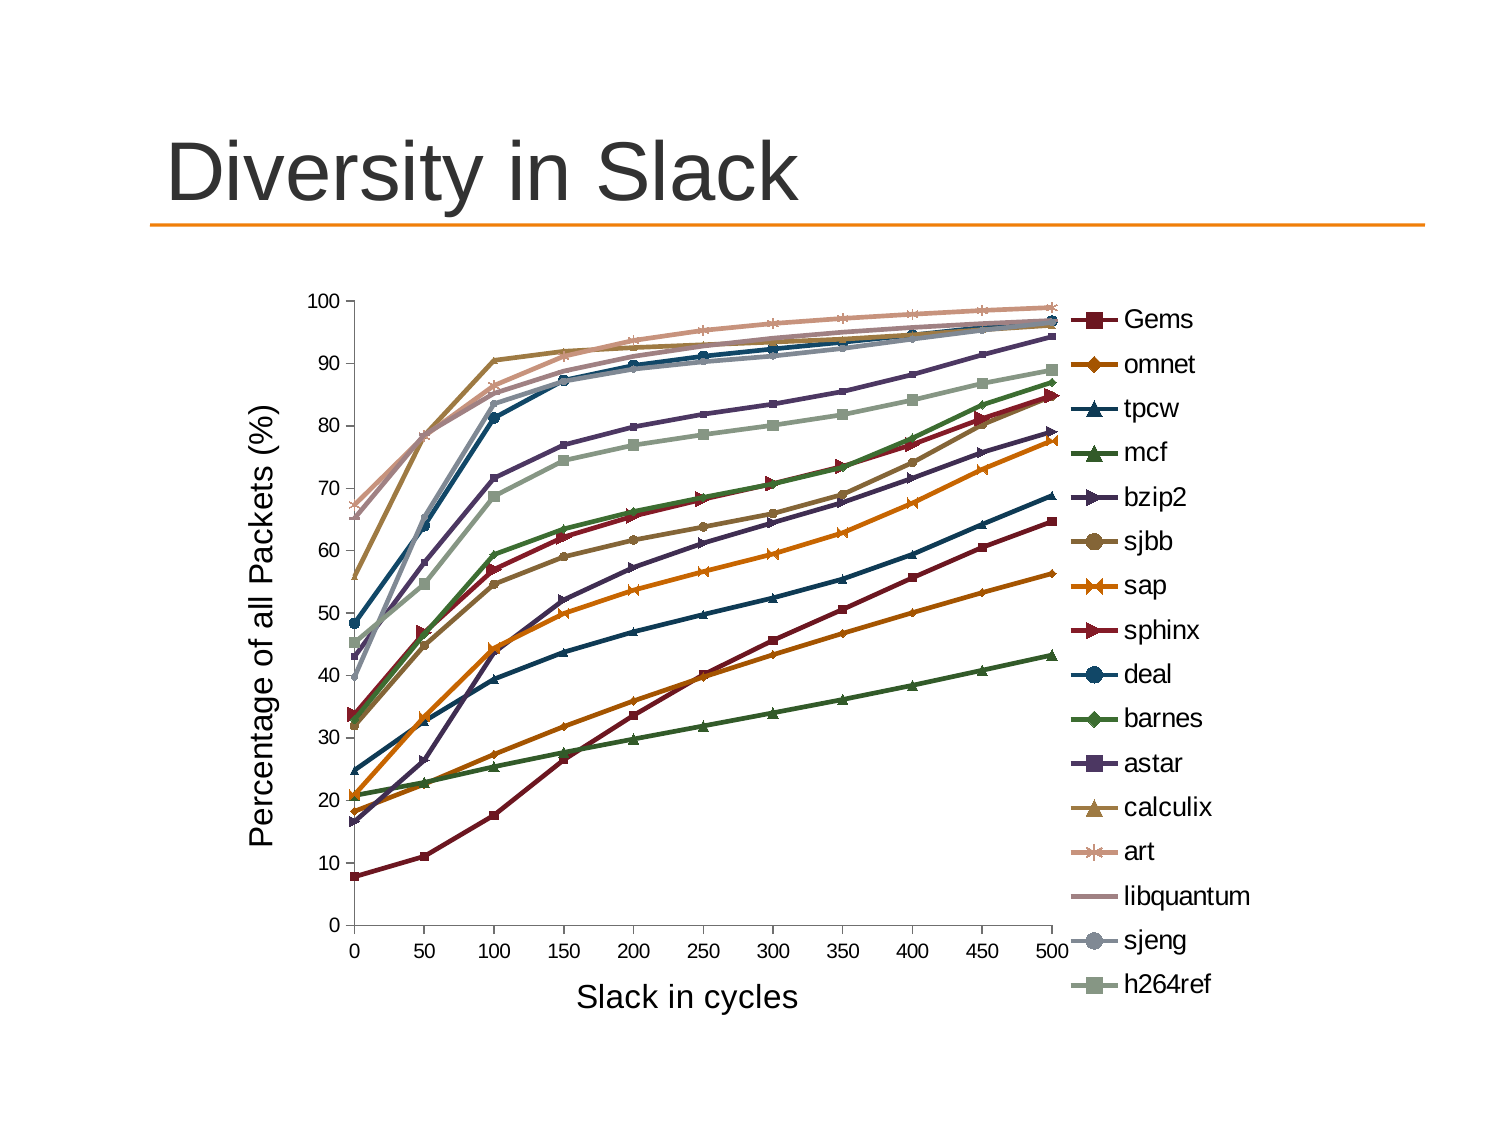

# Diversity in Slack

### Chart

| Category | Gems | omnet | tpcw | mcf | bzip2 | sjbb | sap | sphinx | deal | barnes | astar | calculix | art | libquantum | sjeng | h264ref |
|---|---|---|---|---|---|---|---|---|---|---|---|---|---|---|---|---|
| 0 | 7.770000000000001 | 18.26 | 24.84 | 20.8 | 16.61000000000003 | 31.97 | 20.91 | 33.8 | 48.38 | 32.96 | 43.04 | 55.87 | 67.34 | 65.19 | 39.78 | 45.28 |
| 50 | 11.03 | 22.6 | 32.69000000000001 | 22.89 | 26.43 | 44.81 | 33.4 | 46.89 | 63.98 | 46.61 | 58.09 | 78.45000000000002 | 78.35000000000001 | 78.6 | 65.36 | 54.66000000000001 |
| 100 | 17.64 | 27.38 | 39.43 | 25.4 | 43.7 | 54.63 | 44.4 | 57.0 | 81.27000000000001 | 59.39 | 71.63 | 90.5 | 86.47000000000001 | 85.21000000000002 | 83.54 | 68.72 |
| 150 | 26.5 | 31.83000000000001 | 43.74 | 27.68999999999999 | 52.13 | 59.02 | 49.94 | 62.2 | 87.30000000000001 | 63.48 | 76.95000000000002 | 91.95000000000002 | 91.15 | 88.77999999999999 | 87.16 | 74.46 |
| 200 | 33.62000000000001 | 35.94 | 47.01000000000001 | 29.83000000000001 | 57.33000000000001 | 61.71 | 53.68 | 65.55 | 89.67999999999998 | 66.27000000000001 | 79.84 | 92.54 | 93.69000000000001 | 91.13999999999999 | 89.1 | 76.92 |
| 250 | 40.14 | 39.76000000000001 | 49.78000000000001 | 31.93 | 61.22000000000001 | 63.81 | 56.65 | 68.25 | 91.16000000000001 | 68.54 | 81.87 | 93.0 | 95.30000000000001 | 92.8 | 90.27 | 78.6 |
| 300 | 45.64 | 43.34 | 52.44 | 34.03 | 64.5 | 65.95 | 59.47 | 70.75 | 92.32 | 70.7 | 83.49000000000002 | 93.43 | 96.4 | 94.05 | 91.19 | 80.1 |
| 350 | 50.6 | 46.76000000000001 | 55.46000000000002 | 36.17 | 67.73 | 69.02 | 62.87 | 73.51 | 93.4 | 73.35000000000001 | 85.5 | 93.88999999999999 | 97.21000000000002 | 95.00999999999998 | 92.41000000000003 | 81.8 |
| 400 | 55.66000000000001 | 50.07000000000001 | 59.42000000000002 | 38.44 | 71.62 | 74.12 | 67.63 | 77.02000000000001 | 94.56 | 78.04 | 88.22 | 94.57999999999998 | 97.89000000000001 | 95.77 | 93.9 | 84.13 |
| 450 | 60.53 | 53.29000000000001 | 64.22000000000001 | 40.85 | 75.76 | 80.2 | 73.04 | 81.16999999999997 | 95.75 | 83.37 | 91.38 | 95.39999999999996 | 98.49000000000002 | 96.37999999999998 | 95.32 | 86.8 |
| 500 | 64.67999999999998 | 56.34 | 68.83000000000001 | 43.29000000000001 | 79.07 | 84.77 | 77.63999999999999 | 84.85000000000001 | 96.79 | 86.99000000000002 | 94.29 | 96.11999999999998 | 98.96000000000002 | 96.87999999999998 | 96.56 | 88.95 |